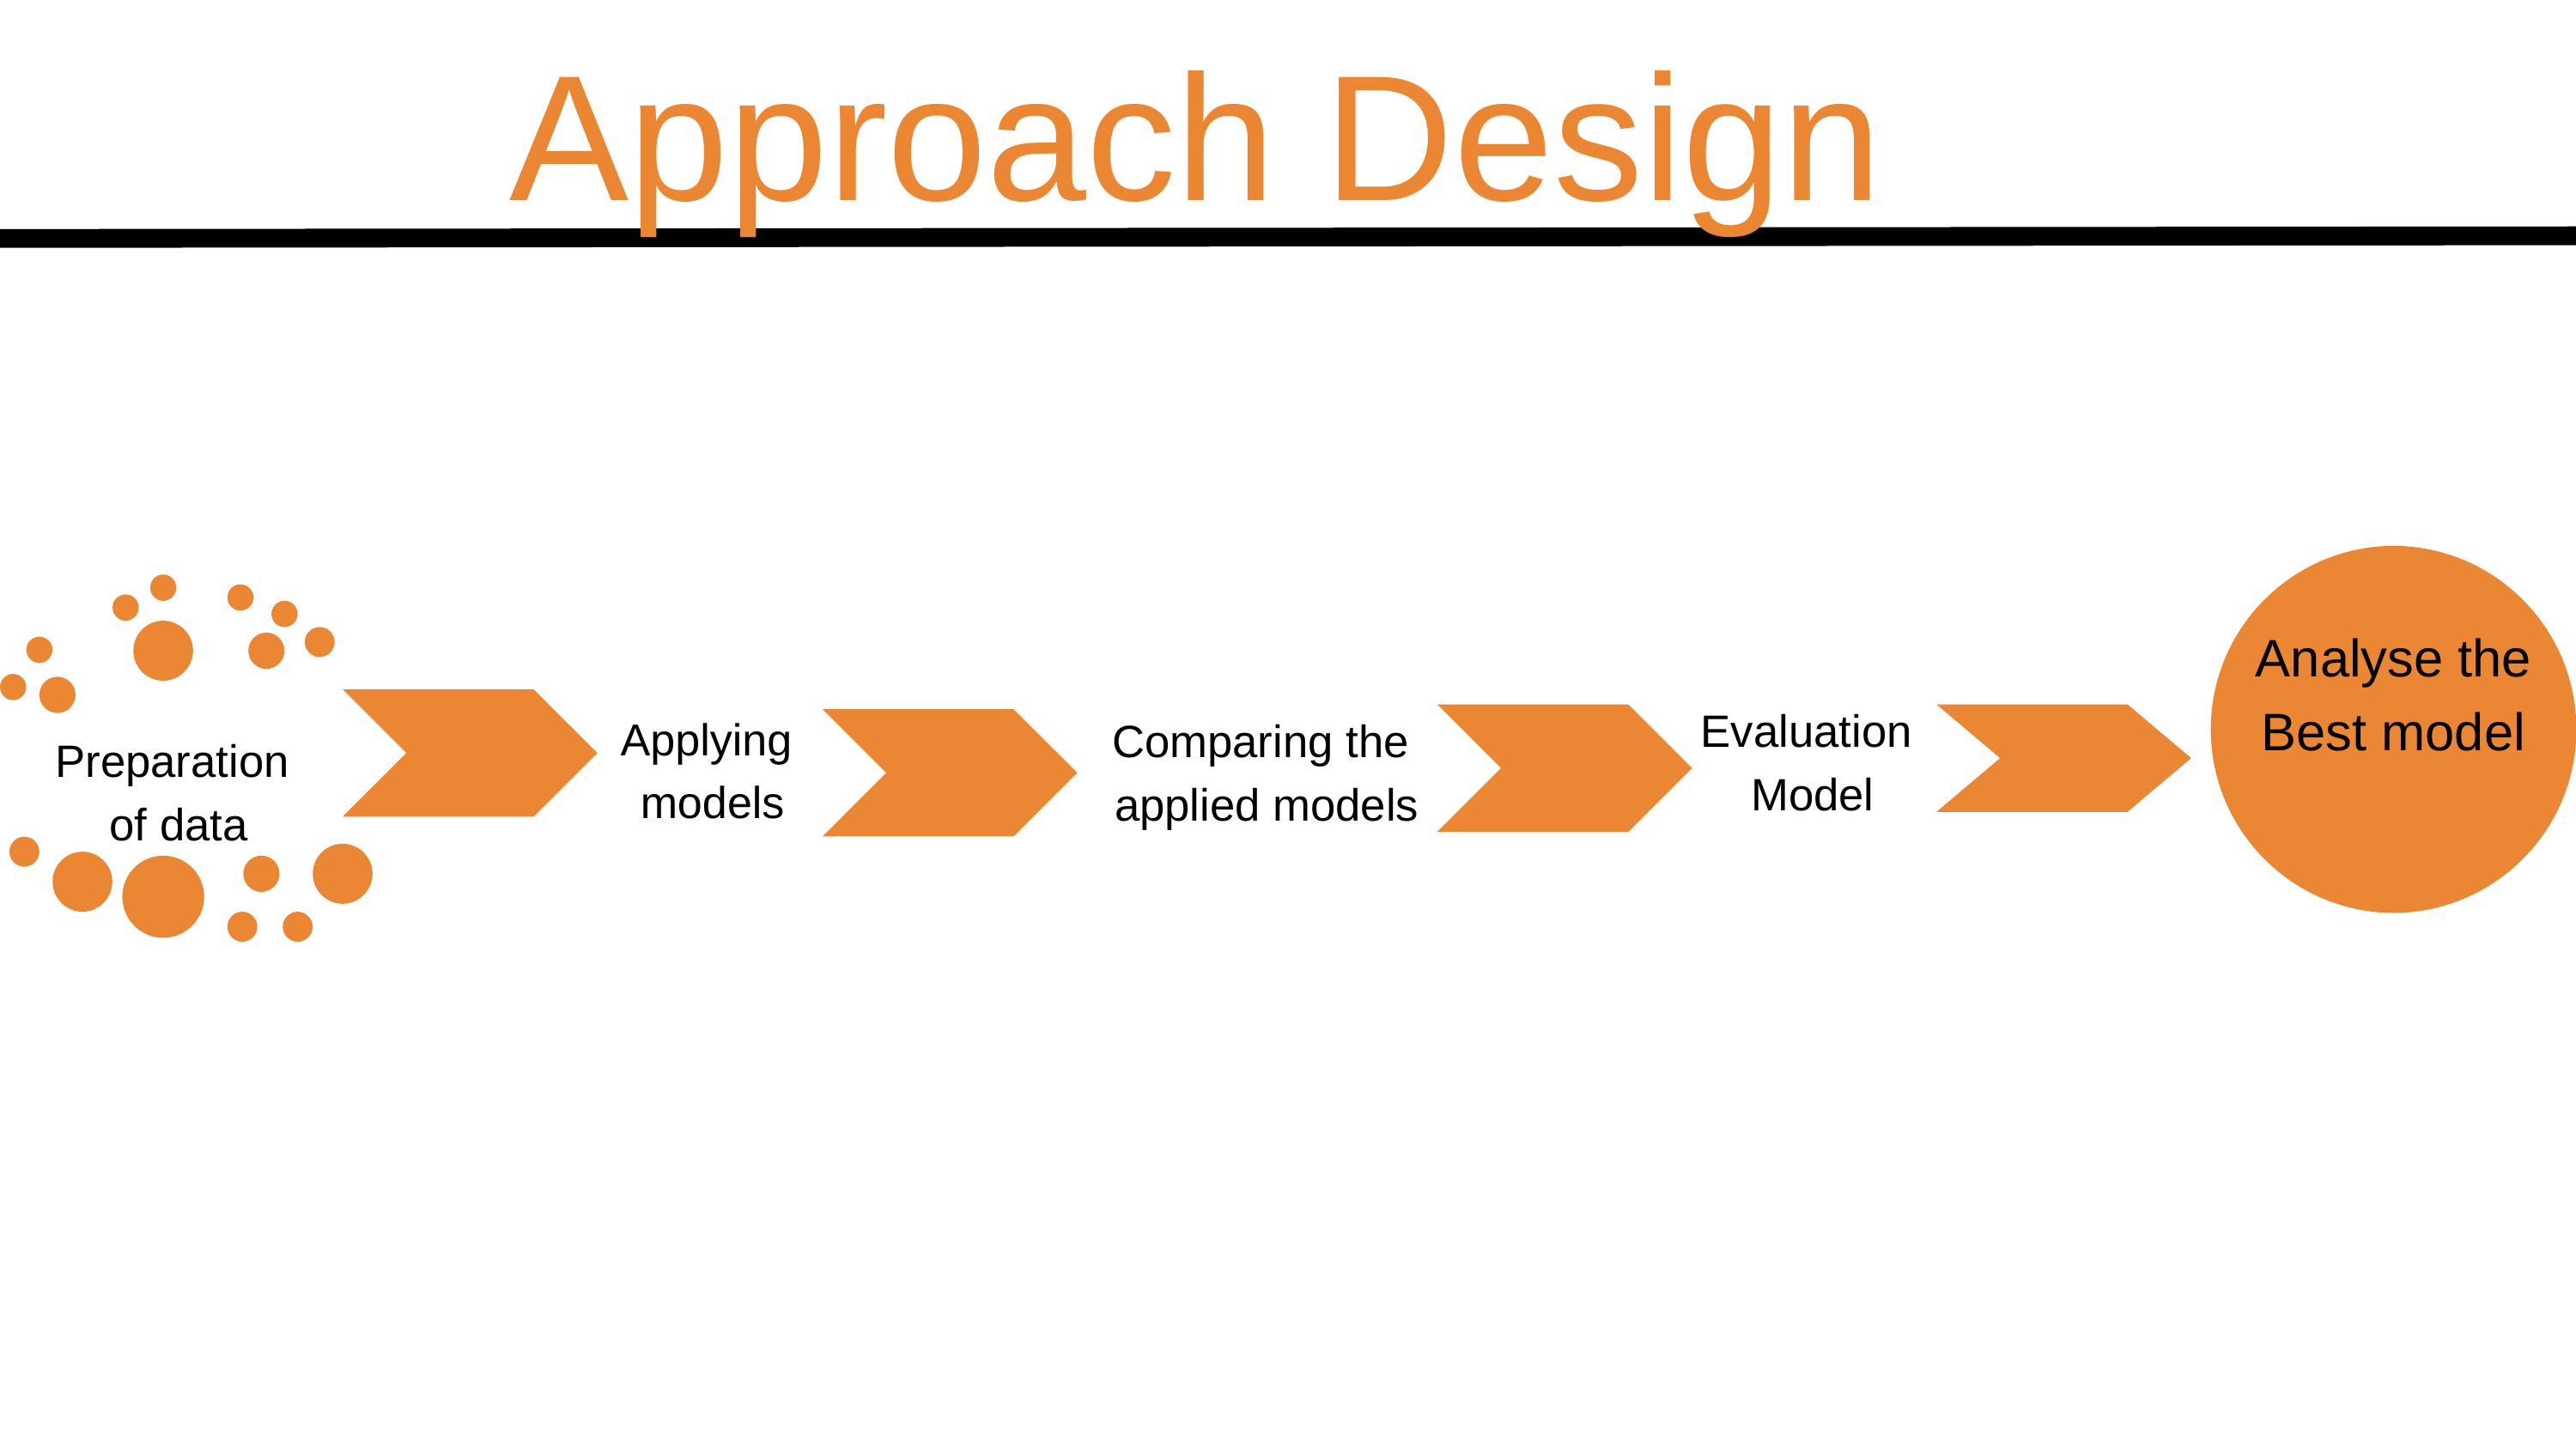

Approach Design

Analyse the Best model

Evaluation
Model
Applying
 models
Comparing the
applied models

Preparation
of data